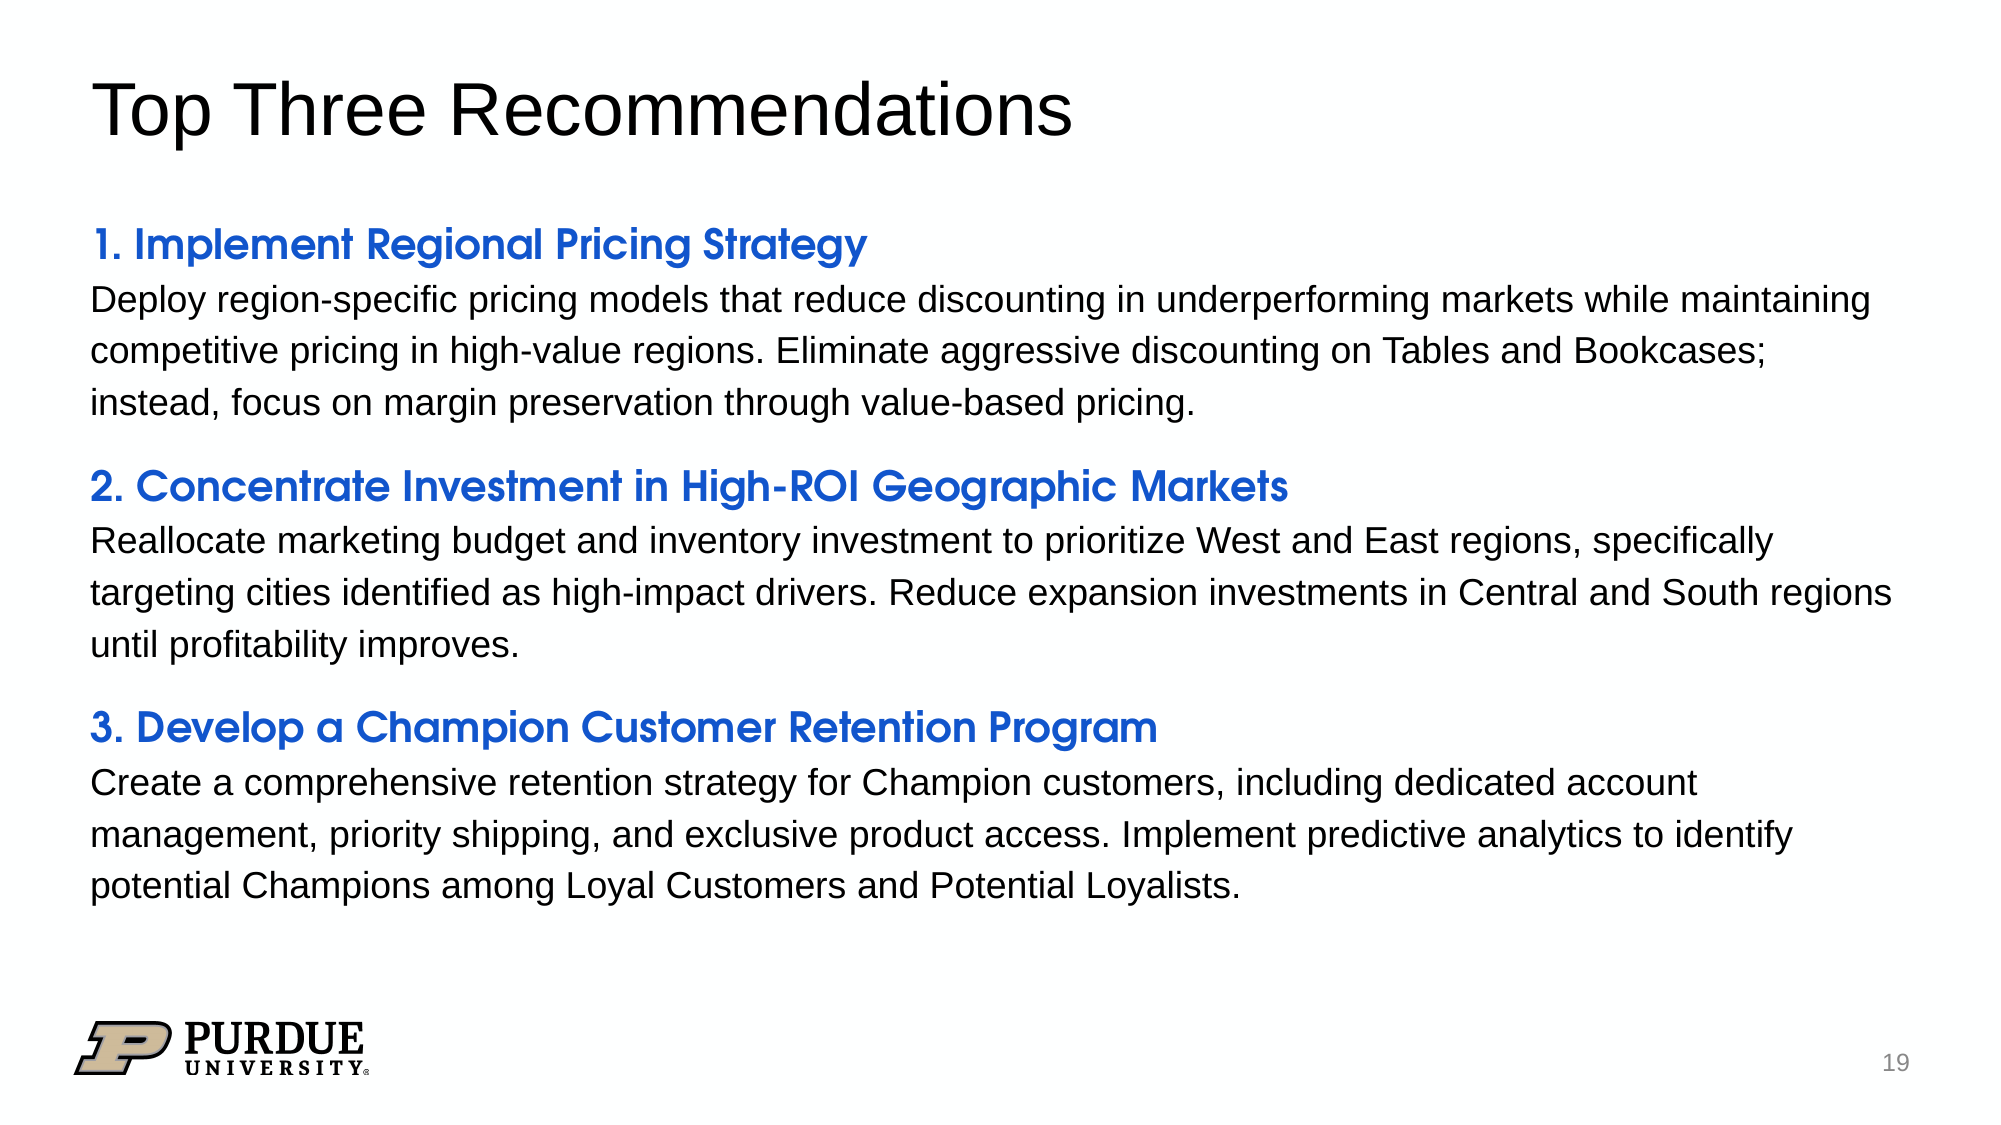

# Top Three Recommendations
1. Implement Regional Pricing Strategy
Deploy region-specific pricing models that reduce discounting in underperforming markets while maintaining competitive pricing in high-value regions. Eliminate aggressive discounting on Tables and Bookcases; instead, focus on margin preservation through value-based pricing.
2. Concentrate Investment in High-ROI Geographic Markets
Reallocate marketing budget and inventory investment to prioritize West and East regions, specifically targeting cities identified as high-impact drivers. Reduce expansion investments in Central and South regions until profitability improves.
3. Develop a Champion Customer Retention Program
Create a comprehensive retention strategy for Champion customers, including dedicated account management, priority shipping, and exclusive product access. Implement predictive analytics to identify potential Champions among Loyal Customers and Potential Loyalists.

19